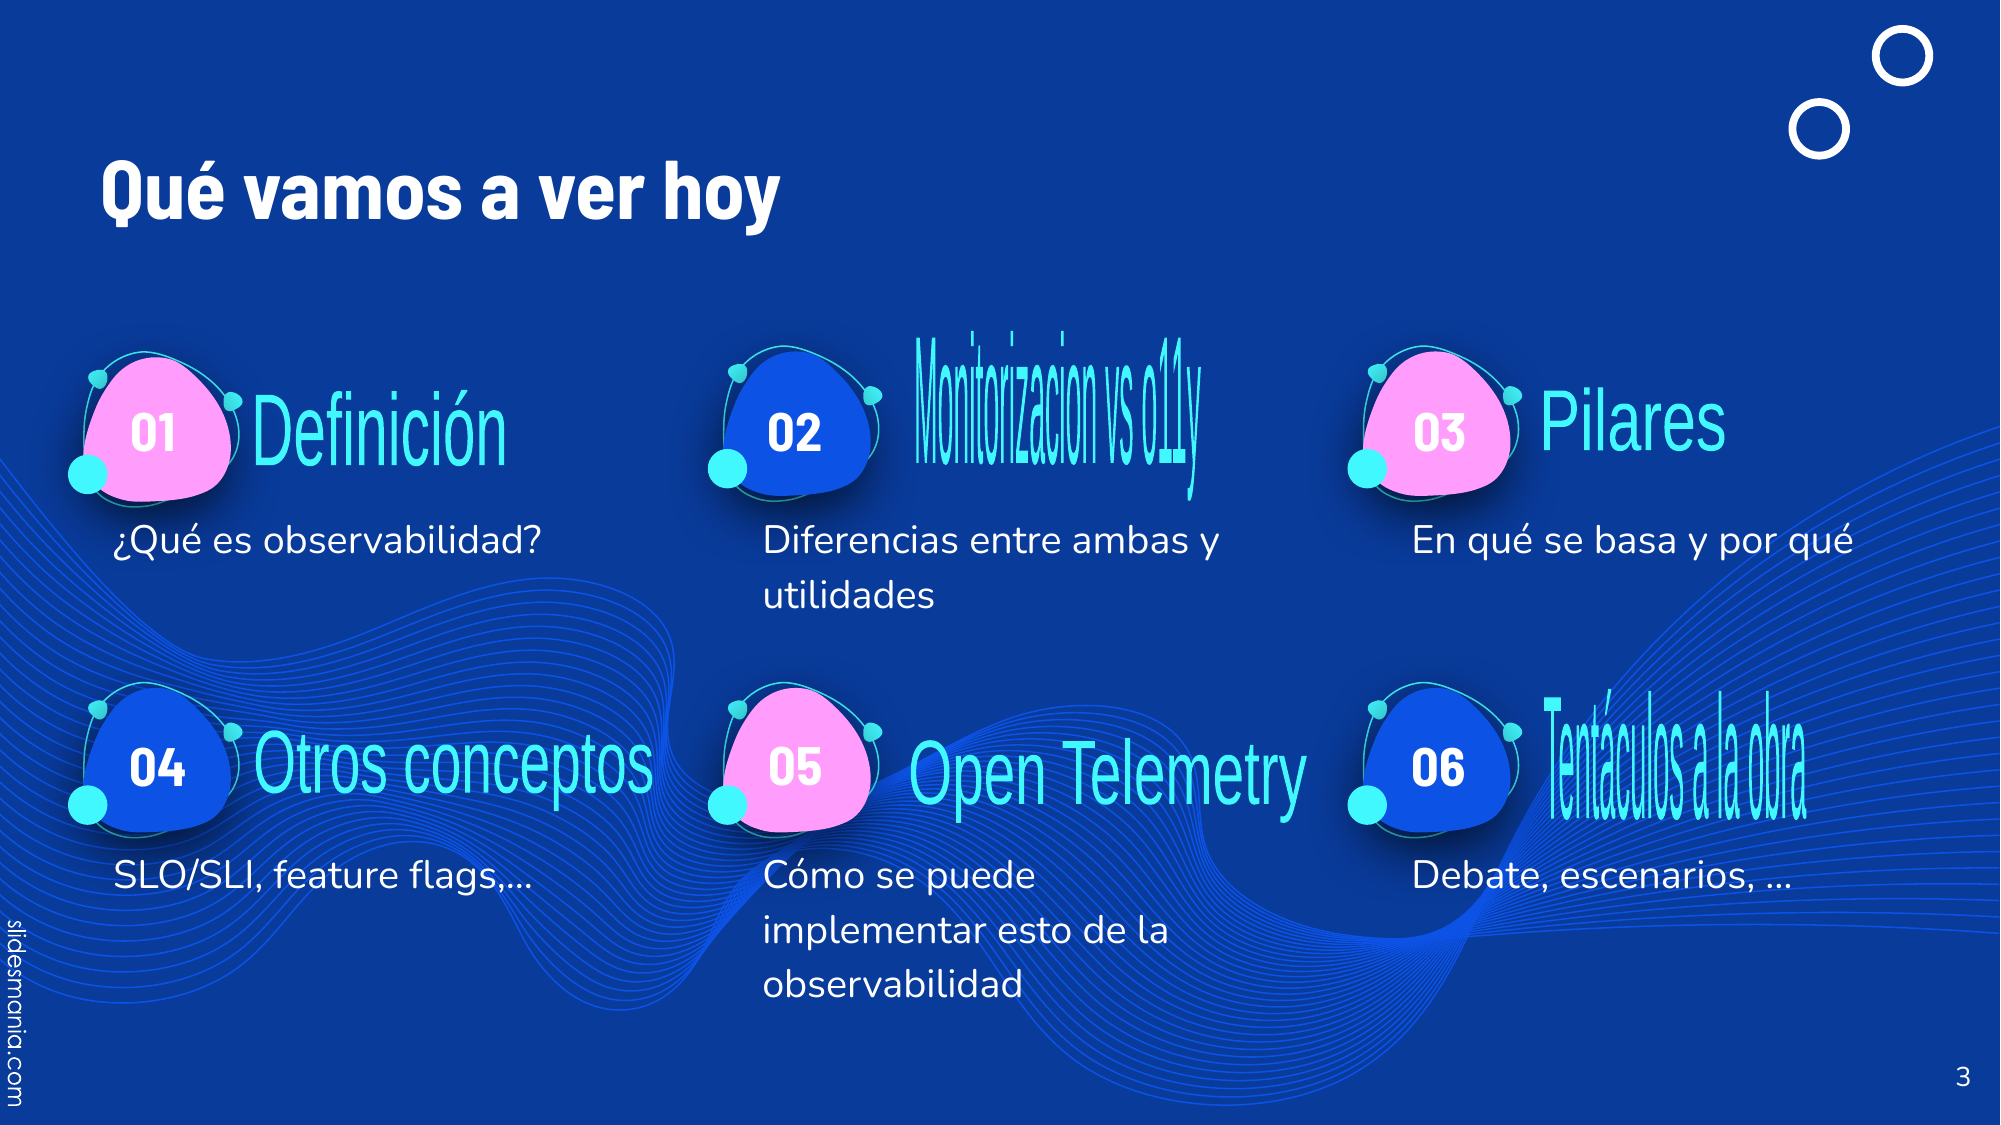

# Qué vamos a ver hoy
Monitorizacion
vs
o11y

02
03
01
Pilares
Definición
¿Qué es observabilidad?

Diferencias entre ambas y utilidades

En qué se basa y por qué

Tentáculos
a la obra
 05
04
06
Otros conceptos
Open Telemetry
SLO/SLI, feature flags,...
Cómo se puede implementar esto de la observabilidad
Debate, escenarios, …
3